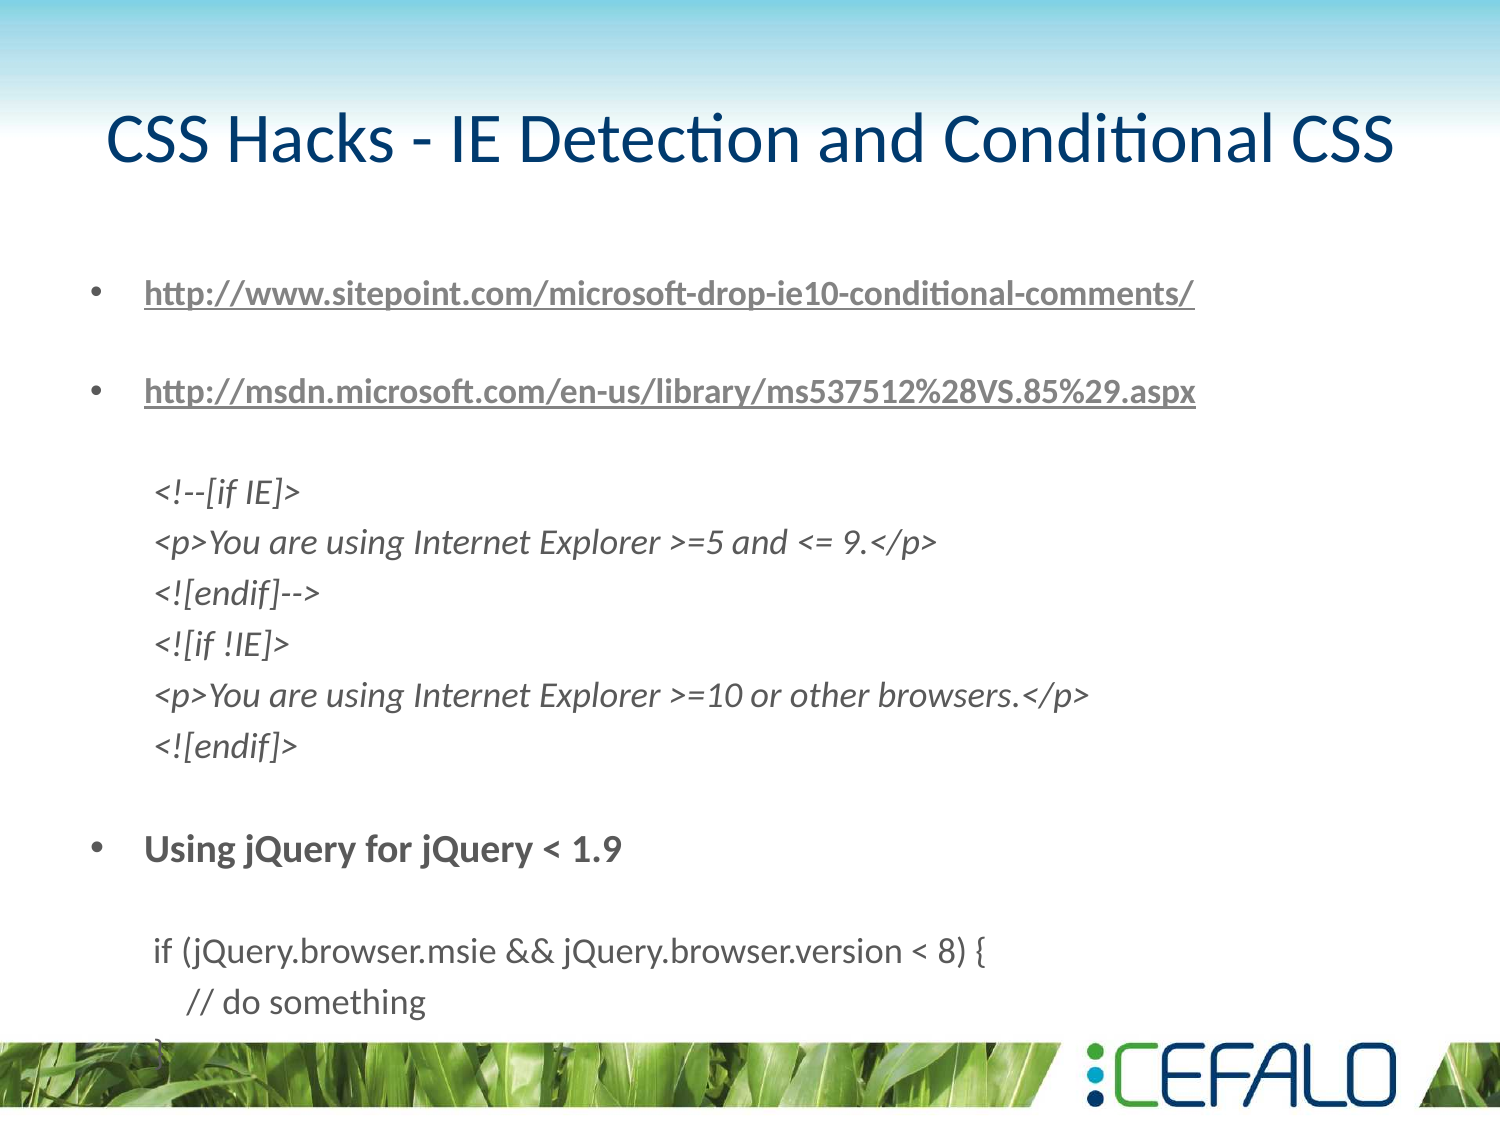

# CSS Hacks - IE Detection and Conditional CSS
http://www.sitepoint.com/microsoft-drop-ie10-conditional-comments/

http://msdn.microsoft.com/en-us/library/ms537512%28VS.85%29.aspx

<!--[if IE]>
<p>You are using Internet Explorer >=5 and <= 9.</p>
<![endif]-->
<![if !IE]>
<p>You are using Internet Explorer >=10 or other browsers.</p>
<![endif]>

Using jQuery for jQuery < 1.9

if (jQuery.browser.msie && jQuery.browser.version < 8) {
    // do something
}